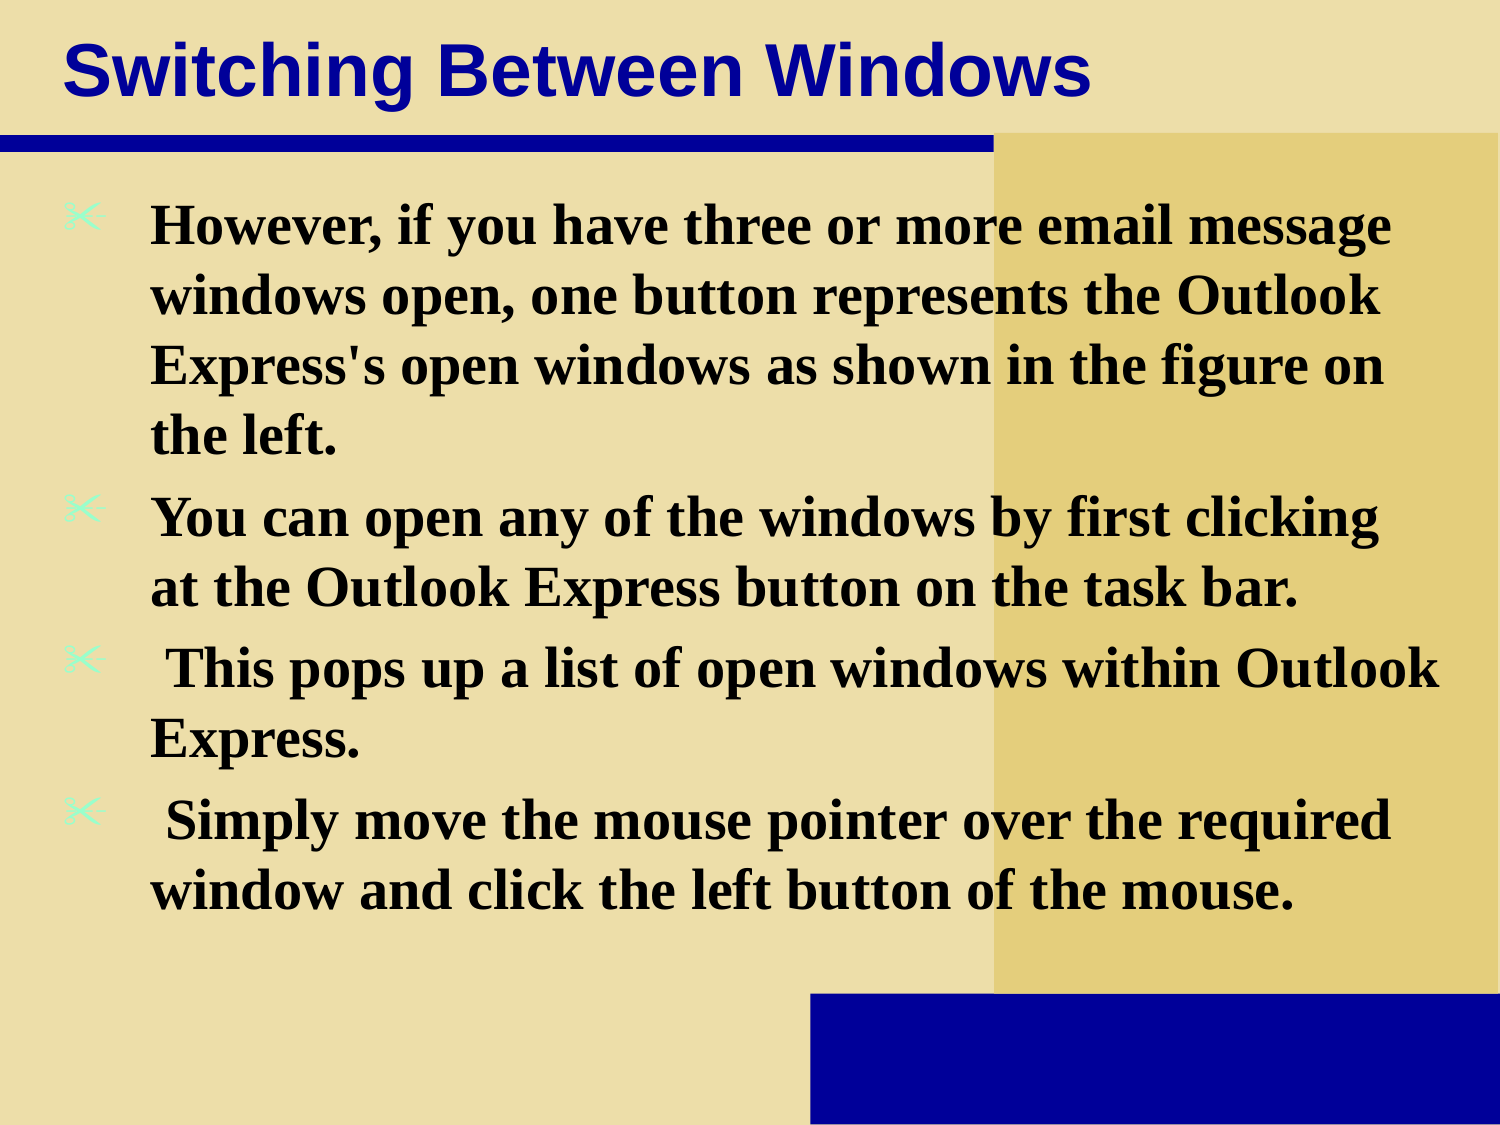

# Switching Between Windows
However, if you have three or more email message windows open, one button represents the Outlook Express's open windows as shown in the figure on the left.
You can open any of the windows by first clicking at the Outlook Express button on the task bar.
 This pops up a list of open windows within Outlook Express.
 Simply move the mouse pointer over the required window and click the left button of the mouse.